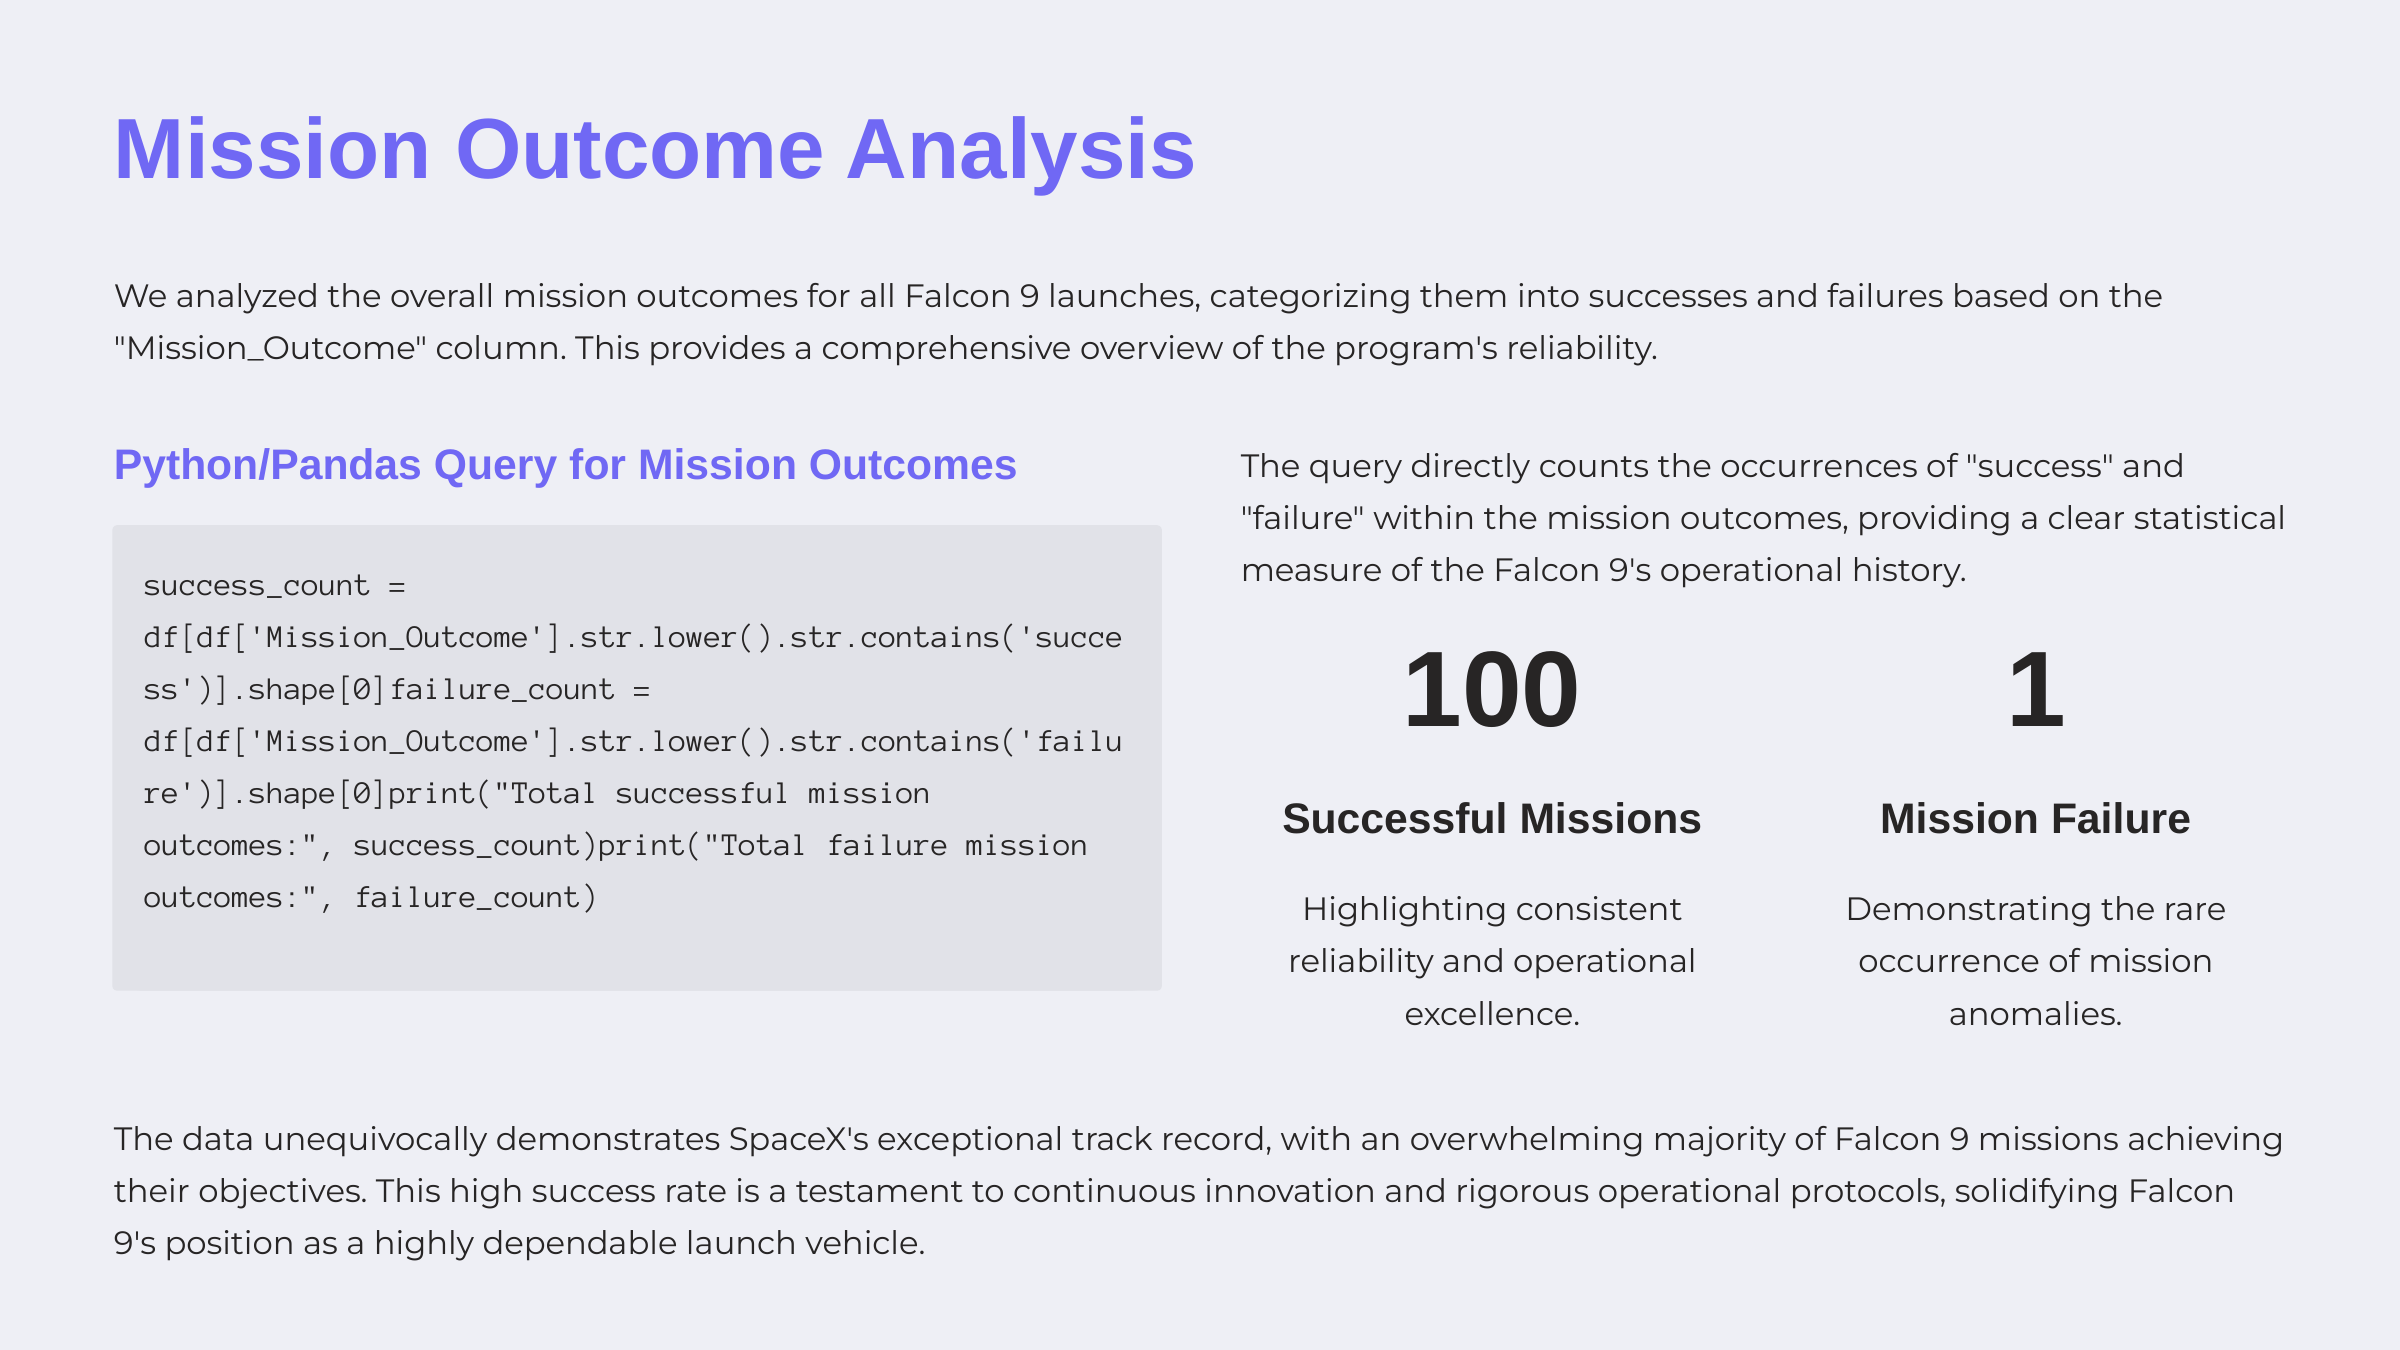

Mission Outcome Analysis
We analyzed the overall mission outcomes for all Falcon 9 launches, categorizing them into successes and failures based on the "Mission_Outcome" column. This provides a comprehensive overview of the program's reliability.
The query directly counts the occurrences of "success" and "failure" within the mission outcomes, providing a clear statistical measure of the Falcon 9's operational history.
Python/Pandas Query for Mission Outcomes

success_count = df[df['Mission_Outcome'].str.lower().str.contains('success')].shape[0]failure_count = df[df['Mission_Outcome'].str.lower().str.contains('failure')].shape[0]print("Total successful mission outcomes:", success_count)print("Total failure mission outcomes:", failure_count)
100
1
Successful Missions
Mission Failure
Highlighting consistent reliability and operational excellence.
Demonstrating the rare occurrence of mission anomalies.
The data unequivocally demonstrates SpaceX's exceptional track record, with an overwhelming majority of Falcon 9 missions achieving their objectives. This high success rate is a testament to continuous innovation and rigorous operational protocols, solidifying Falcon 9's position as a highly dependable launch vehicle.